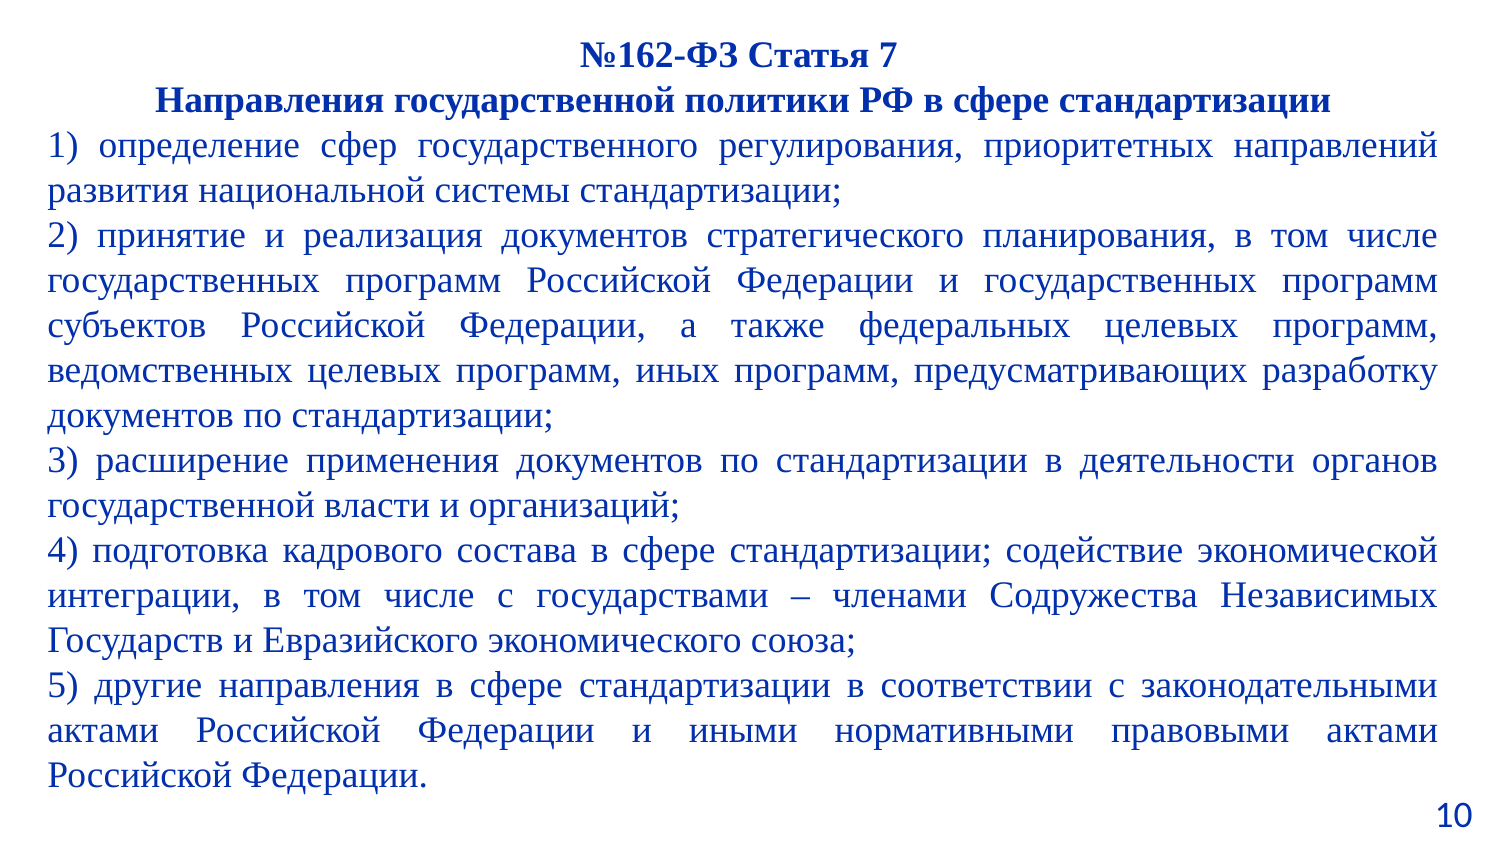

№162-ФЗ Статья 7
Направления государственной политики РФ в сфере стандартизации
1) определение сфер государственного регулирования, приоритетных направлений развития национальной системы стандартизации;
2) принятие и реализация документов стратегического планирования, в том числе государственных программ Российской Федерации и государственных программ субъектов Российской Федерации, а также федеральных целевых программ, ведомственных целевых программ, иных программ, предусматривающих разработку документов по стандартизации;
3) расширение применения документов по стандартизации в деятельности органов государственной власти и организаций;
4) подготовка кадрового состава в сфере стандартизации; содействие экономической интеграции, в том числе с государствами – членами Содружества Независимых Государств и Евразийского экономического союза;
5) другие направления в сфере стандартизации в соответствии с законодательными актами Российской Федерации и иными нормативными правовыми актами Российской Федерации.
    10